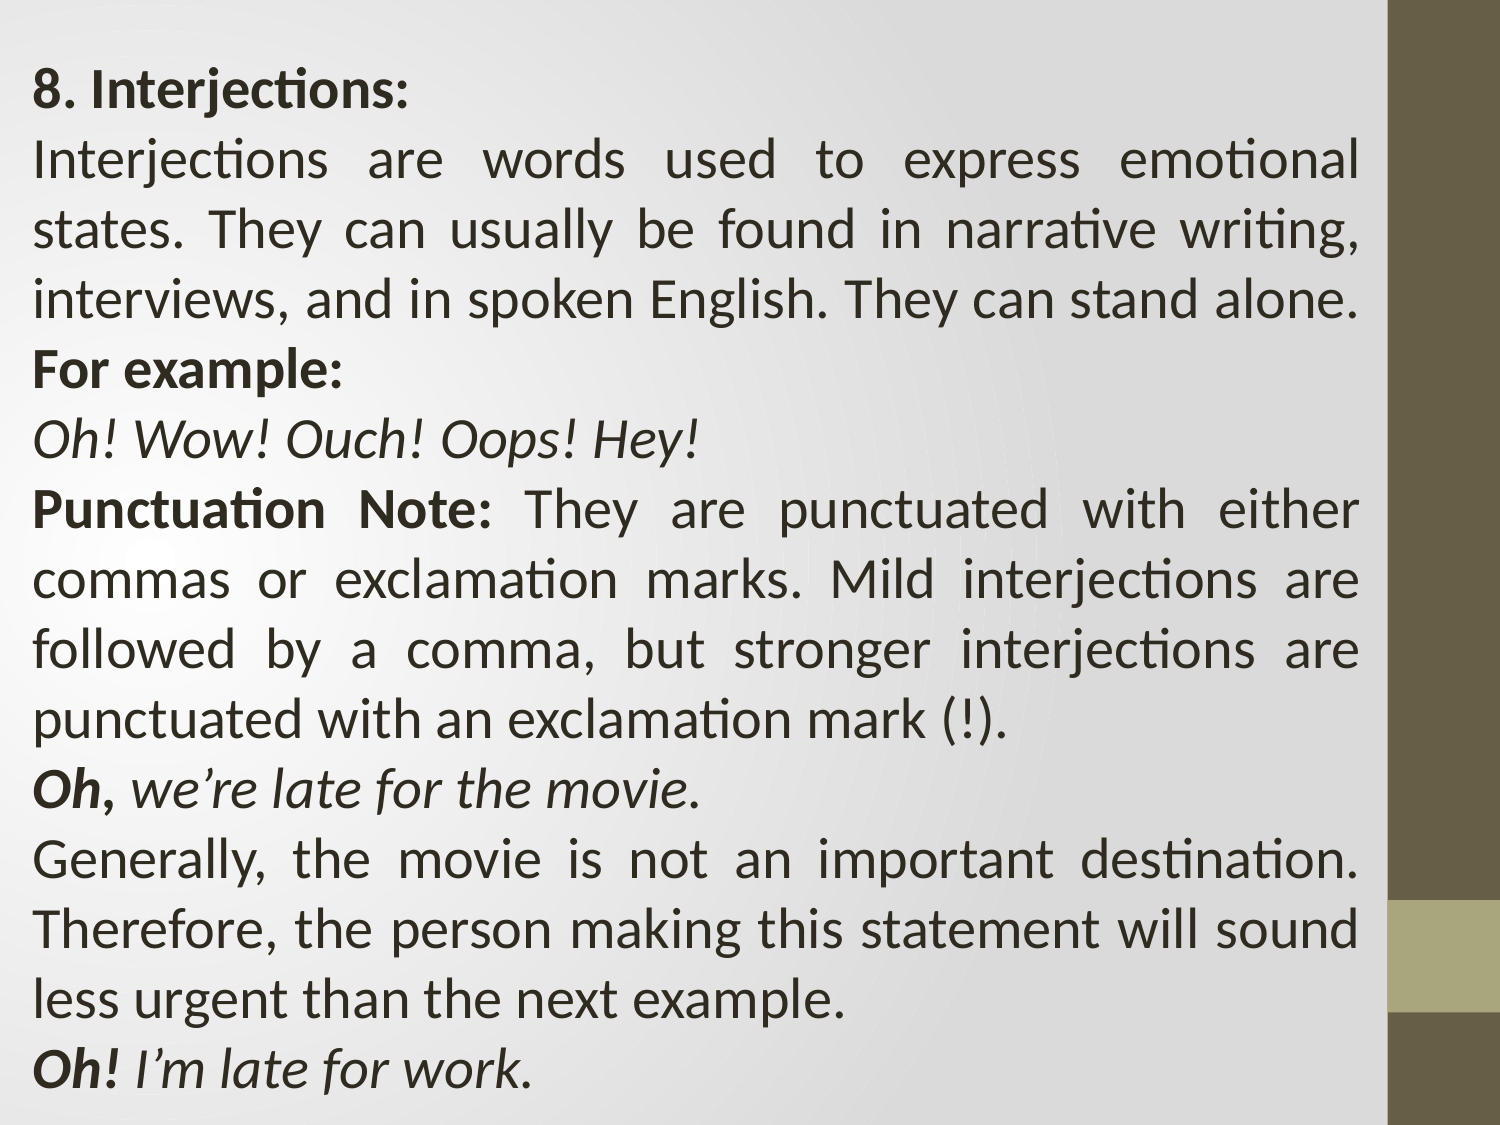

8. Interjections:
Interjections are words used to express emotional states. They can usually be found in narrative writing, interviews, and in spoken English. They can stand alone.
For example:
Oh! Wow! Ouch! Oops! Hey!
Punctuation Note: They are punctuated with either commas or exclamation marks. Mild interjections are followed by a comma, but stronger interjections are punctuated with an exclamation mark (!).
Oh, we’re late for the movie.
Generally, the movie is not an important destination. Therefore, the person making this statement will sound less urgent than the next example.
Oh! I’m late for work.